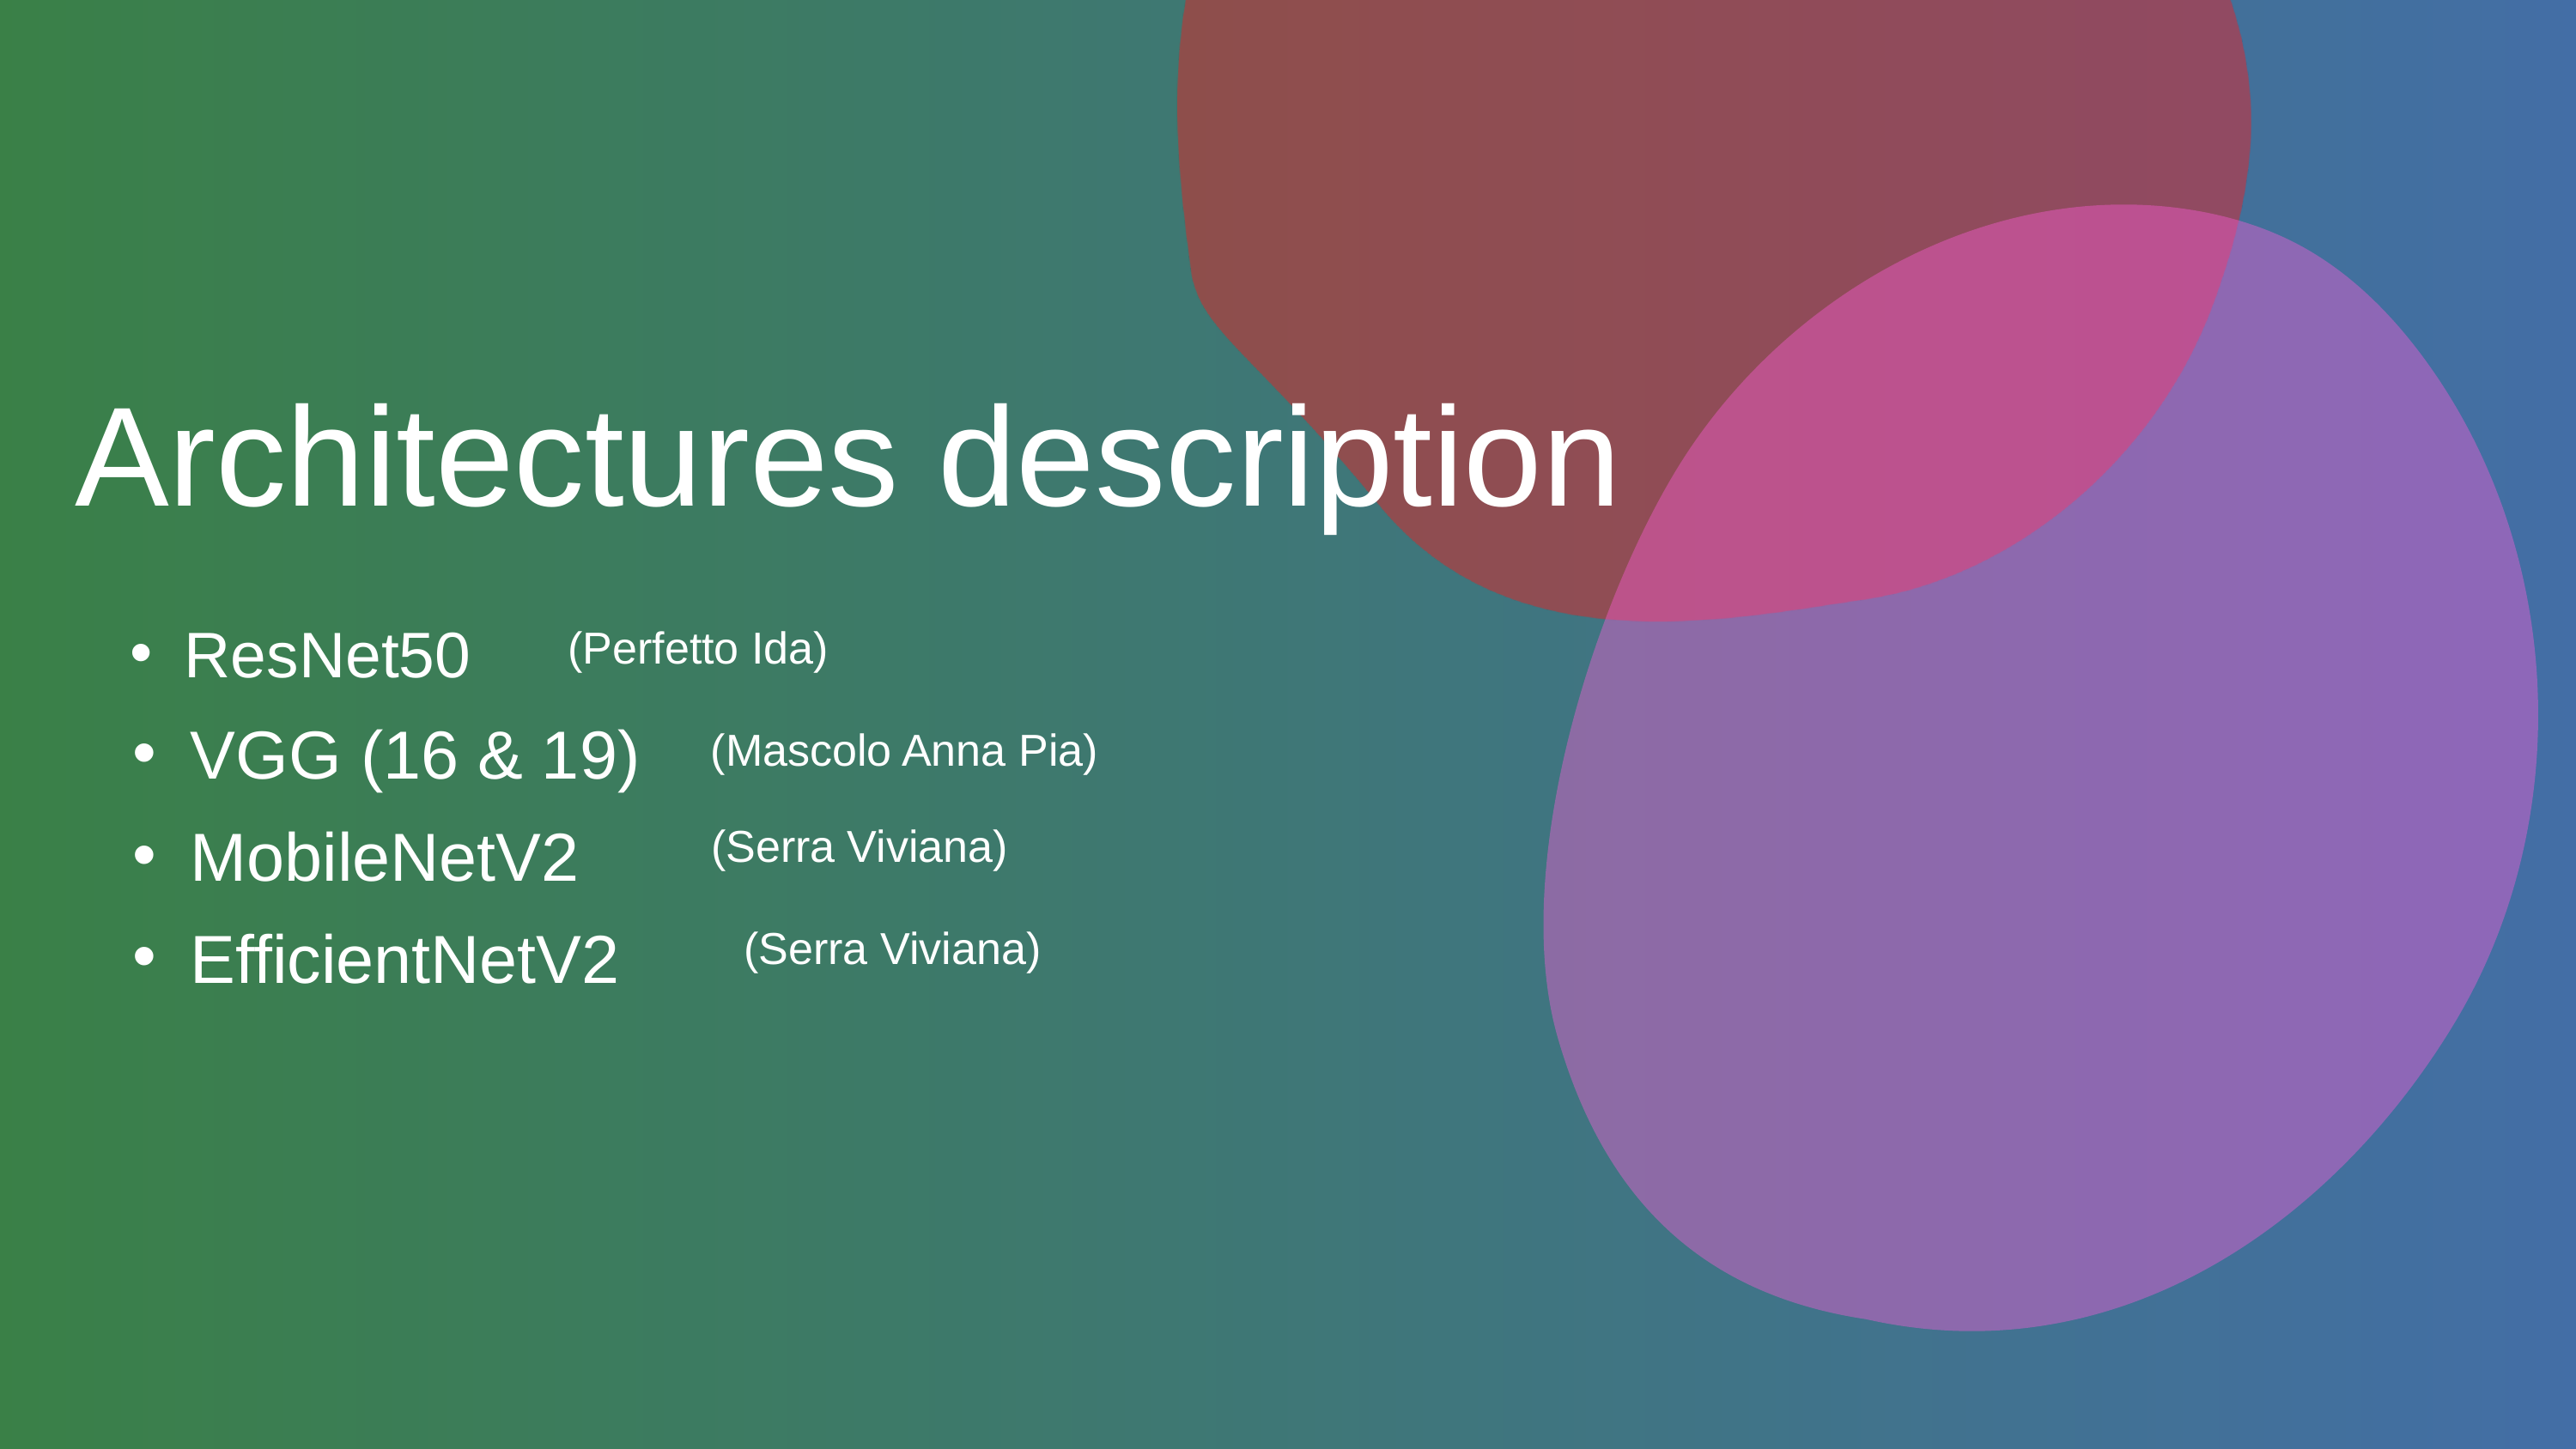

Architectures description
ResNet50
VGG (16 & 19)
MobileNetV2
EfficientNetV2
(Perfetto Ida)
(Mascolo Anna Pia)
(Serra Viviana)
(Serra Viviana)